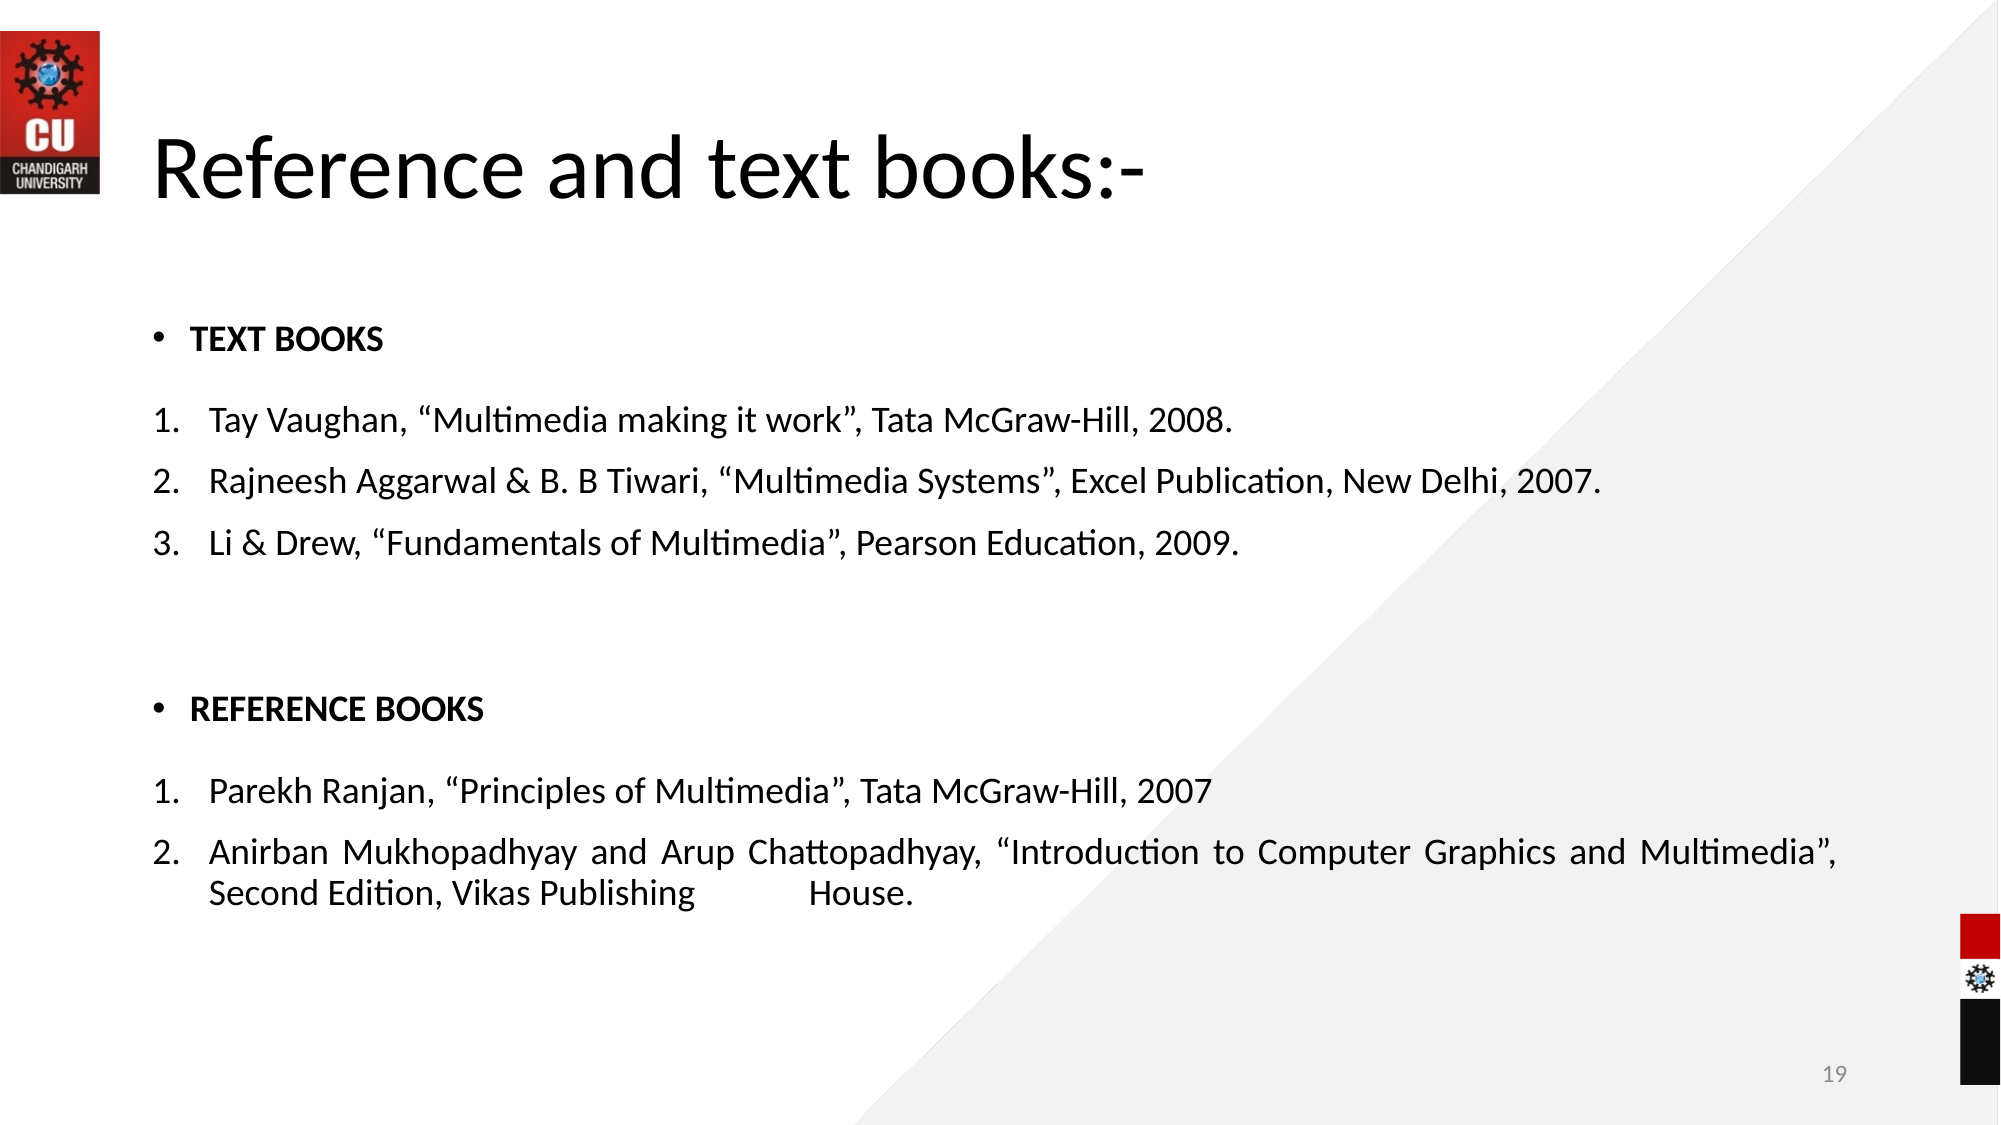

# Reference and text books:-
TEXT BOOKS
Tay Vaughan, “Multimedia making it work”, Tata McGraw-Hill, 2008.
Rajneesh Aggarwal & B. B Tiwari, “Multimedia Systems”, Excel Publication, New Delhi, 2007.
Li & Drew, “Fundamentals of Multimedia”, Pearson Education, 2009.

REFERENCE BOOKS
Parekh Ranjan, “Principles of Multimedia”, Tata McGraw-Hill, 2007
Anirban Mukhopadhyay and Arup Chattopadhyay, “Introduction to Computer Graphics and Multimedia”, Second Edition, Vikas Publishing 	House.

19